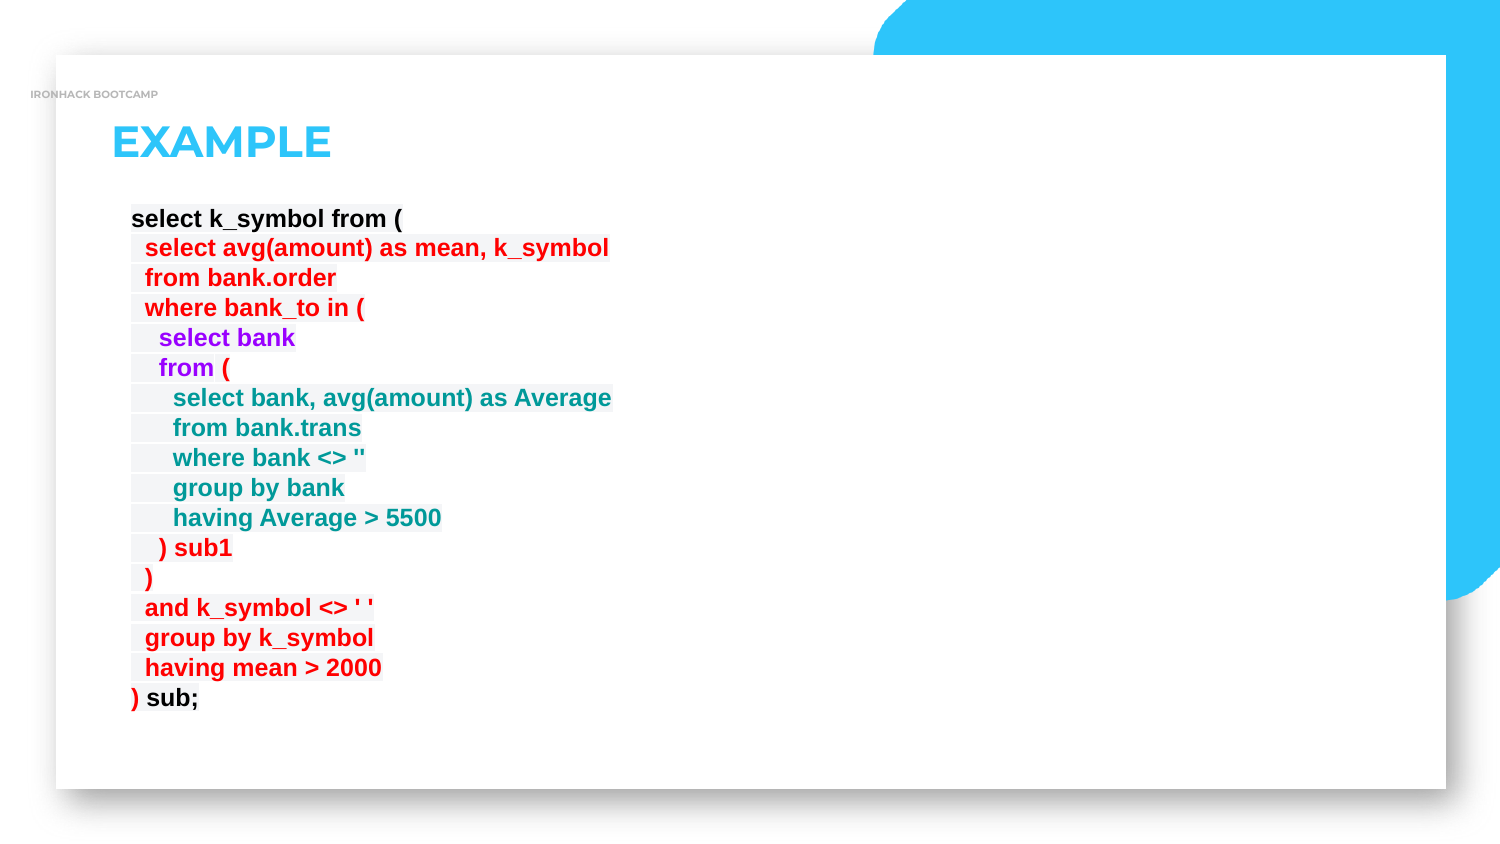

IRONHACK BOOTCAMP
EXAMPLE
select k_symbol from (
  select avg(amount) as mean, k_symbol
  from bank.order
  where bank_to in (
    select bank
    from (
      select bank, avg(amount) as Average
      from bank.trans
      where bank <> ''
      group by bank
      having Average > 5500
    ) sub1
  )
  and k_symbol <> ' '
  group by k_symbol
  having mean > 2000
) sub;